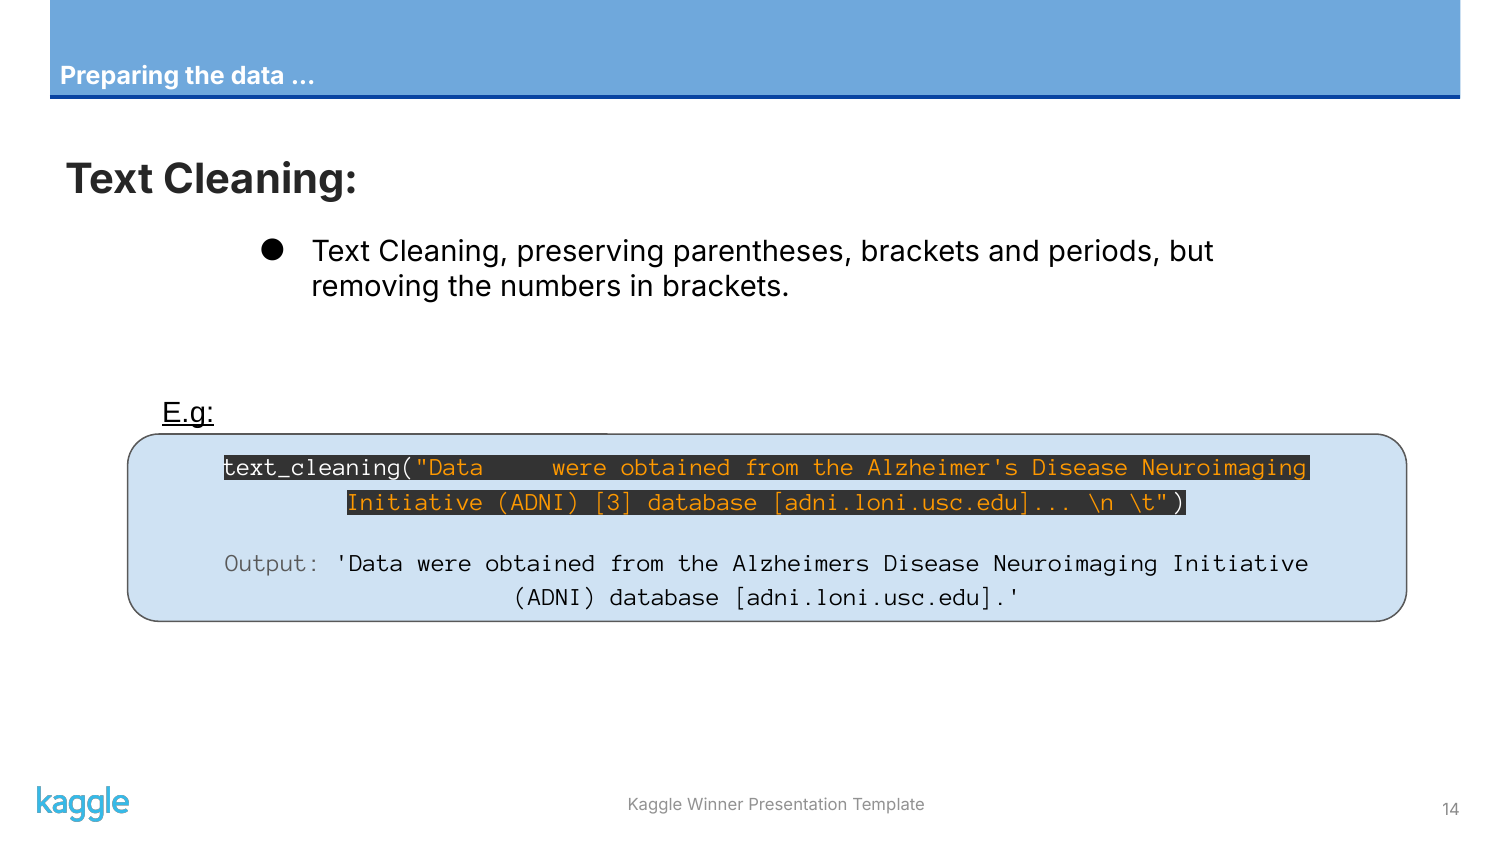

Preparing the data ...

Text Cleaning:
Text Cleaning, preserving parentheses, brackets and periods, but removing the numbers in brackets.
E.g:
text_cleaning("Data     were obtained from the Alzheimer's Disease Neuroimaging Initiative (ADNI) [3] database [adni.loni.usc.edu]... \n \t")

Output: 'Data were obtained from the Alzheimers Disease Neuroimaging Initiative (ADNI) database [adni.loni.usc.edu].'
14